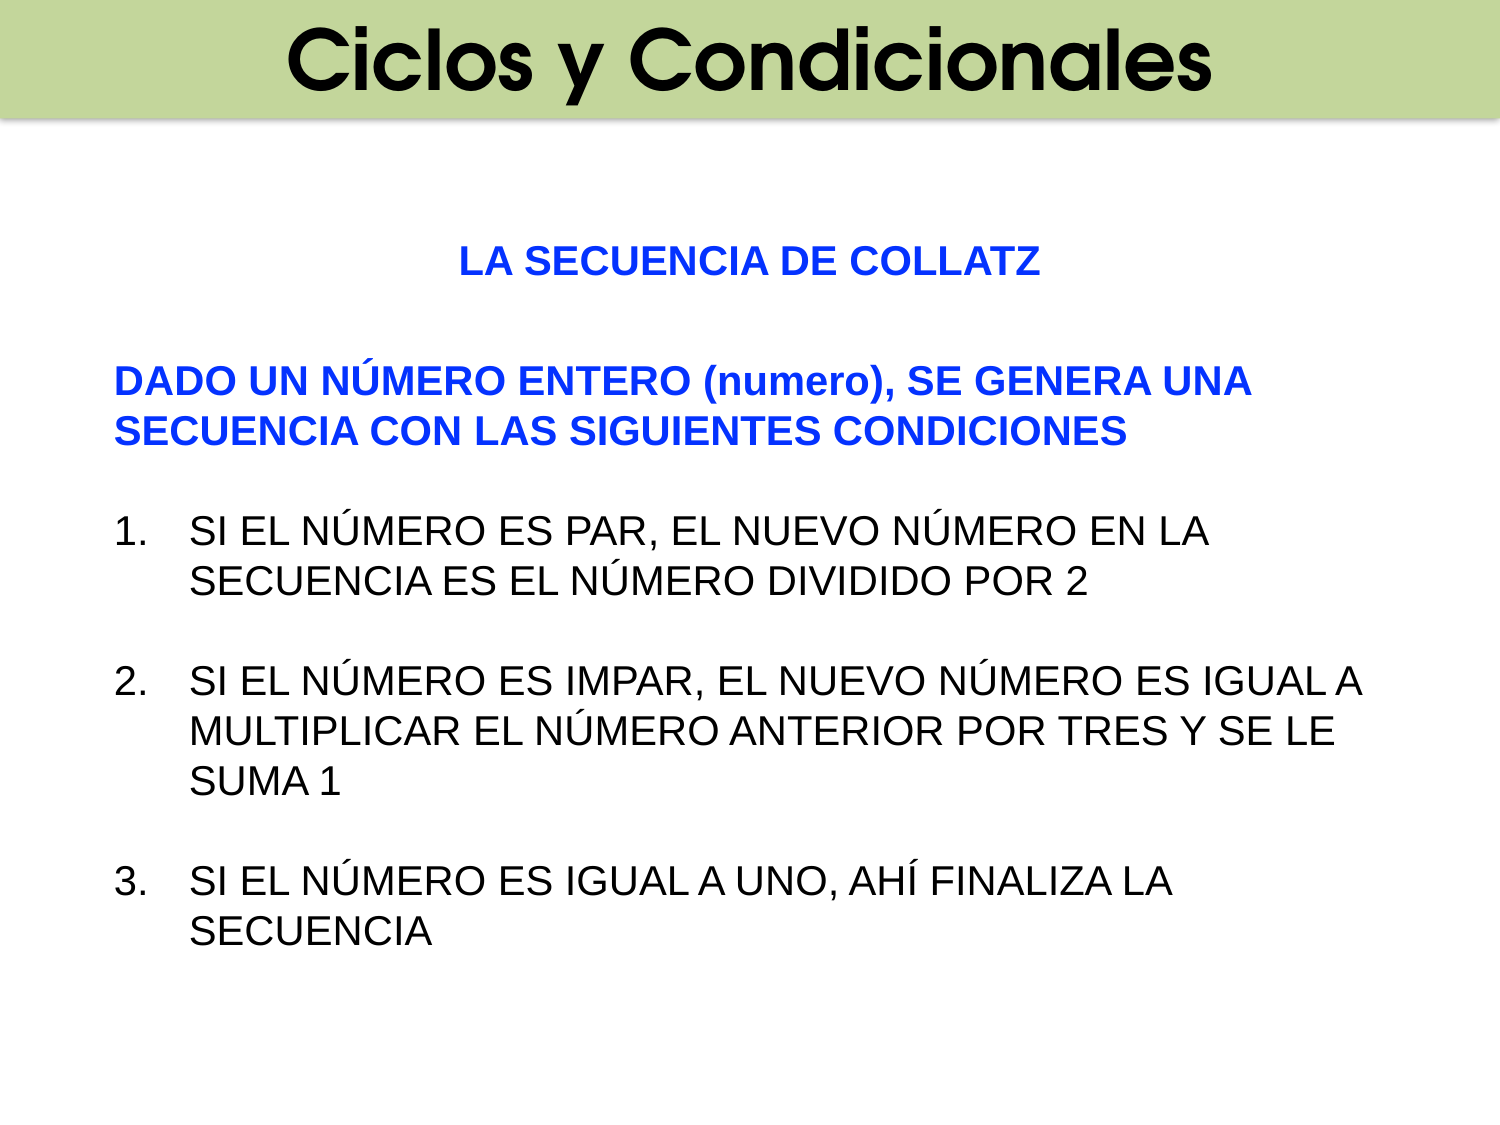

Ciclos y Condicionales
LA SECUENCIA DE COLLATZ
DADO UN NÚMERO ENTERO (numero), SE GENERA UNA SECUENCIA CON LAS SIGUIENTES CONDICIONES

SI EL NÚMERO ES PAR, EL NUEVO NÚMERO EN LA SECUENCIA ES EL NÚMERO DIVIDIDO POR 2

SI EL NÚMERO ES IMPAR, EL NUEVO NÚMERO ES IGUAL A MULTIPLICAR EL NÚMERO ANTERIOR POR TRES Y SE LE SUMA 1

SI EL NÚMERO ES IGUAL A UNO, AHÍ FINALIZA LA SECUENCIA